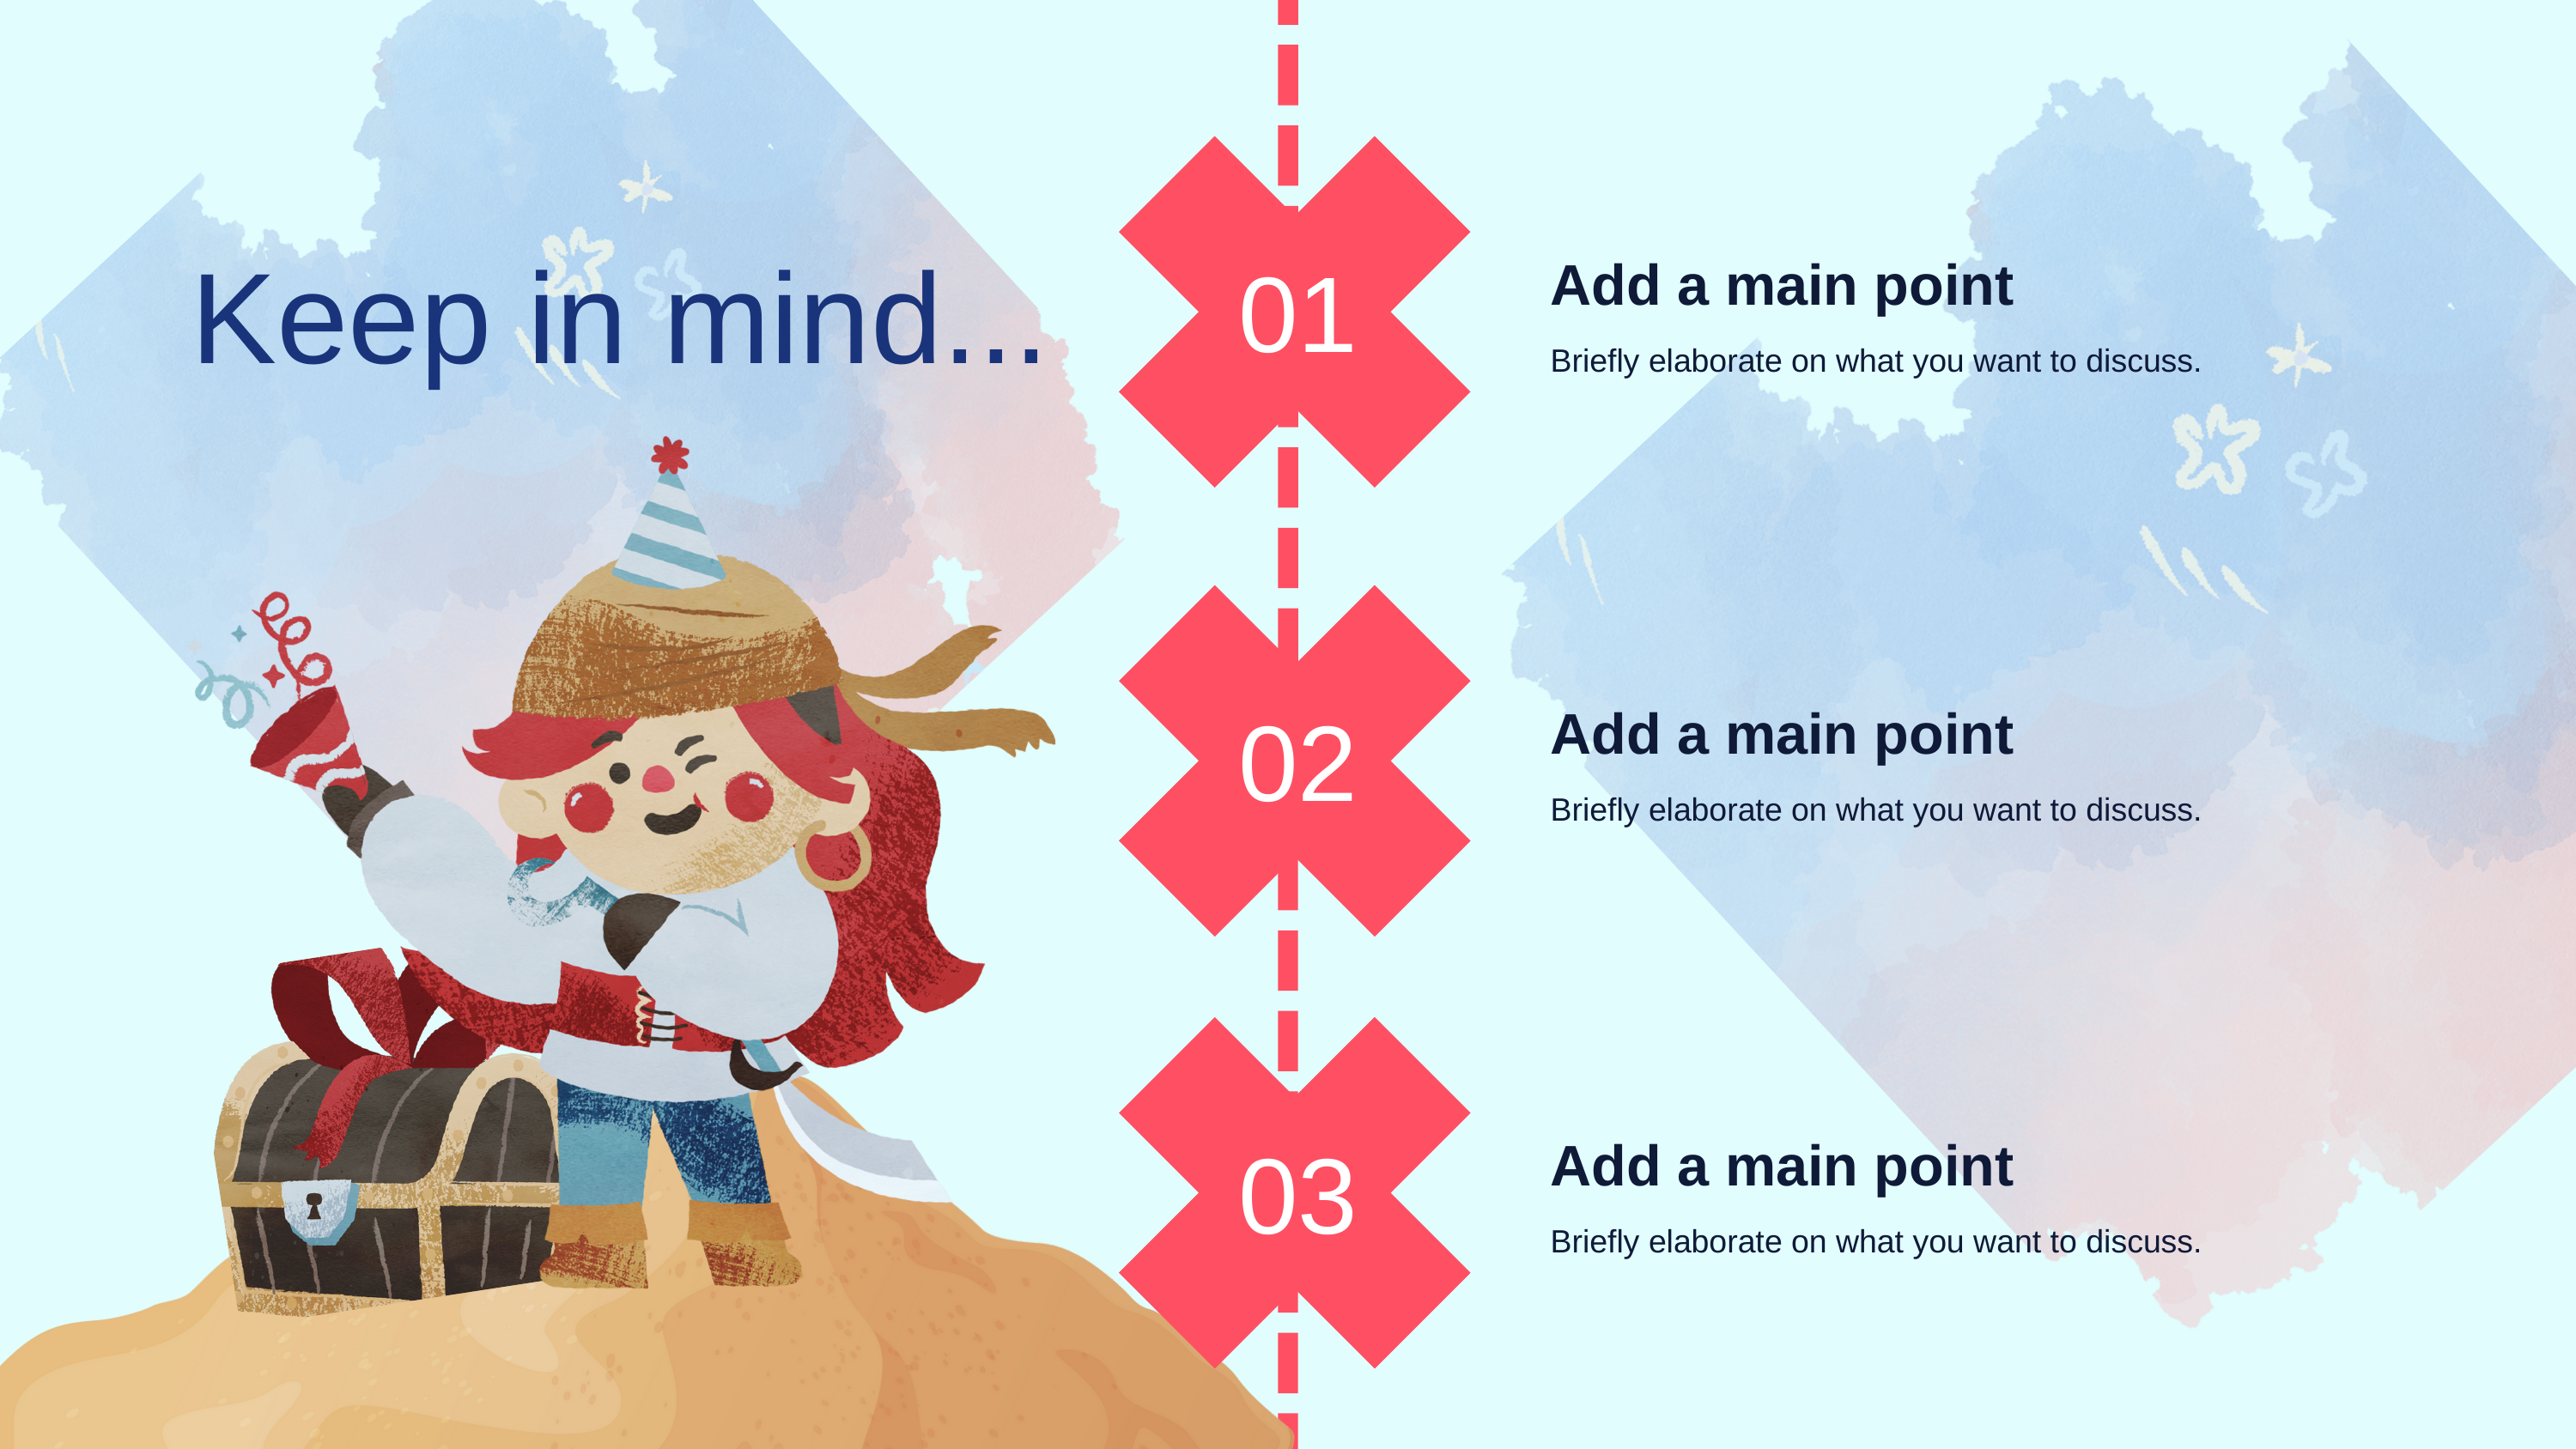

01

Keep in mind...
Add a main point
Briefly elaborate on what you want to discuss.

02
Add a main point
Briefly elaborate on what you want to discuss.

03

Add a main point
Briefly elaborate on what you want to discuss.